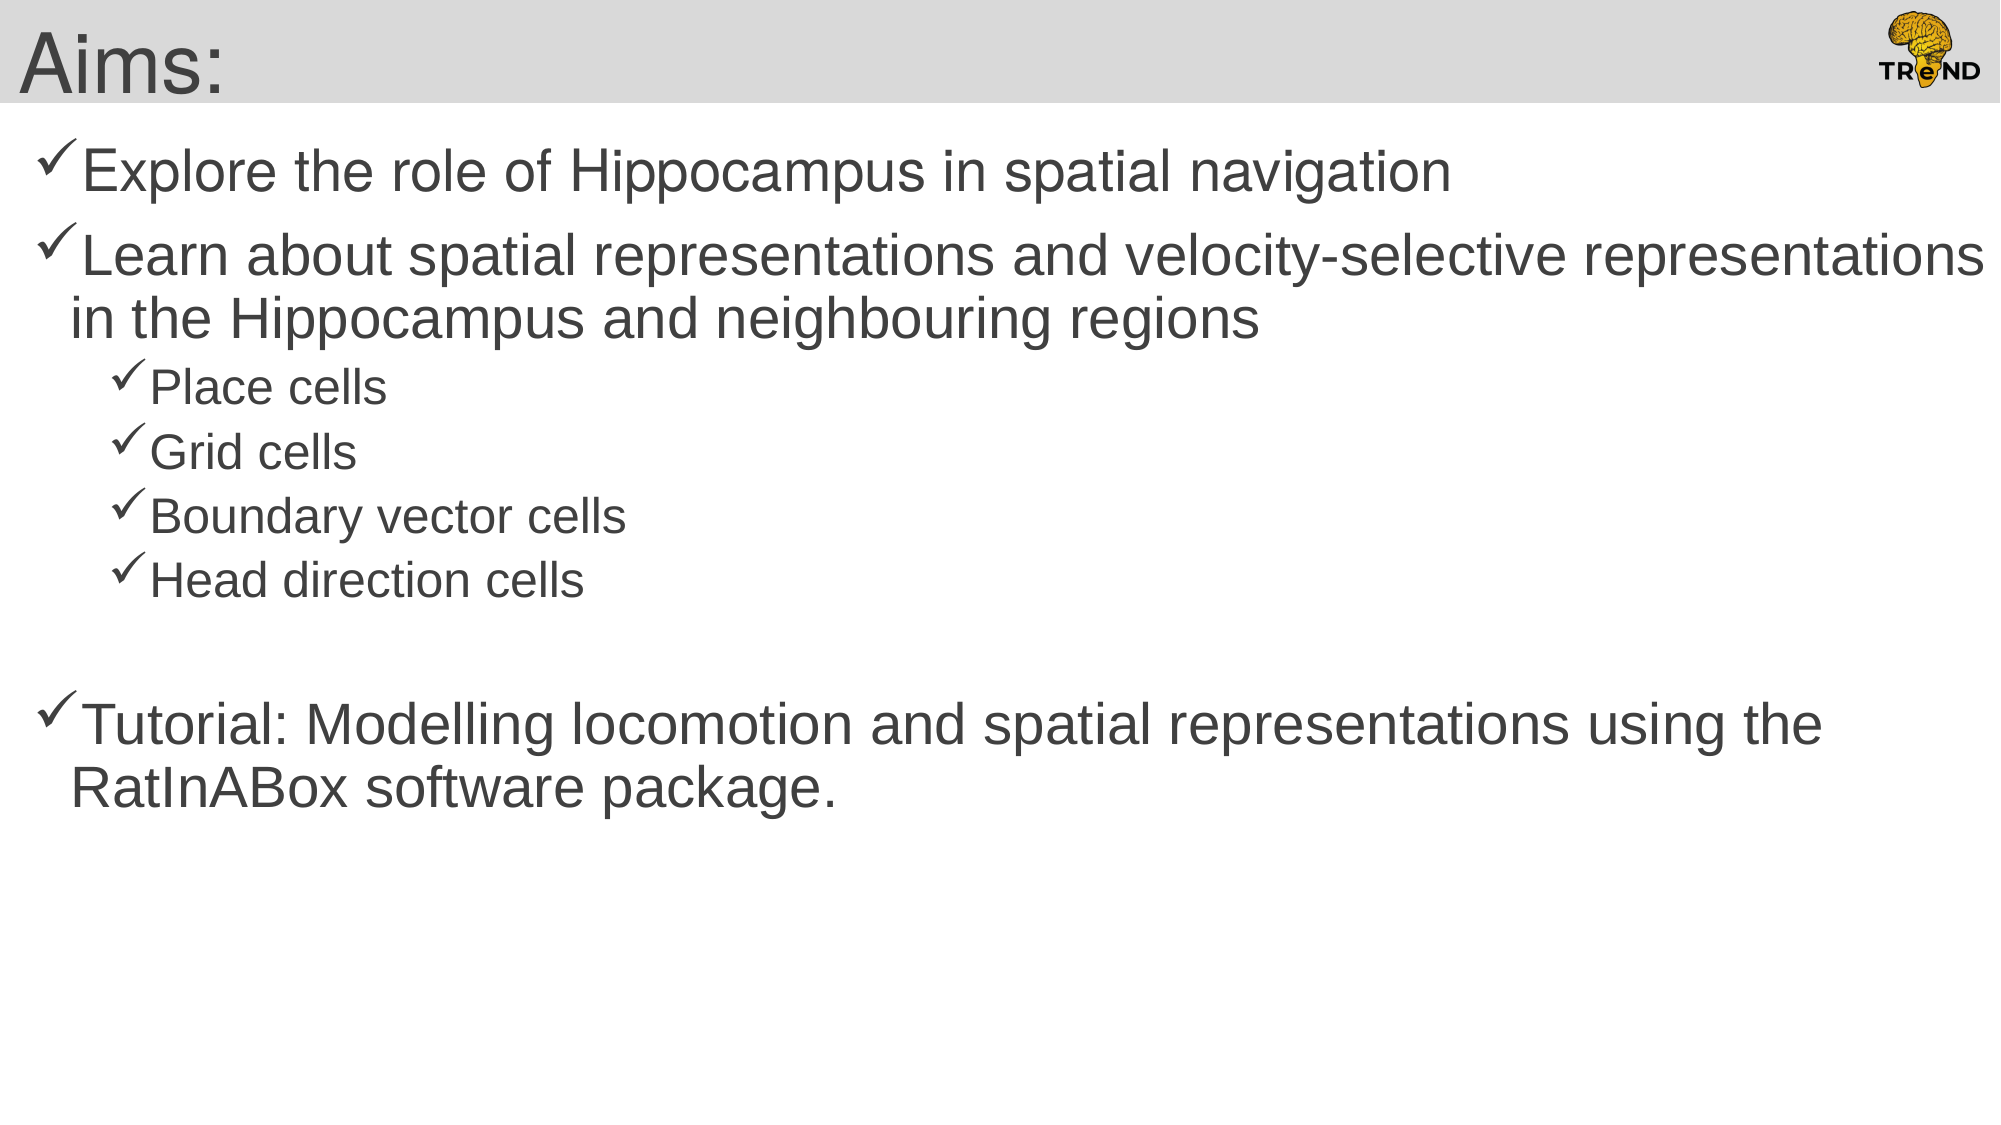

# Aims:
Explore the role of Hippocampus in spatial navigation
Learn about spatial representations and velocity-selective representations in the Hippocampus and neighbouring regions
Place cells
Grid cells
Boundary vector cells
Head direction cells

Tutorial: Modelling locomotion and spatial representations using the RatInABox software package.